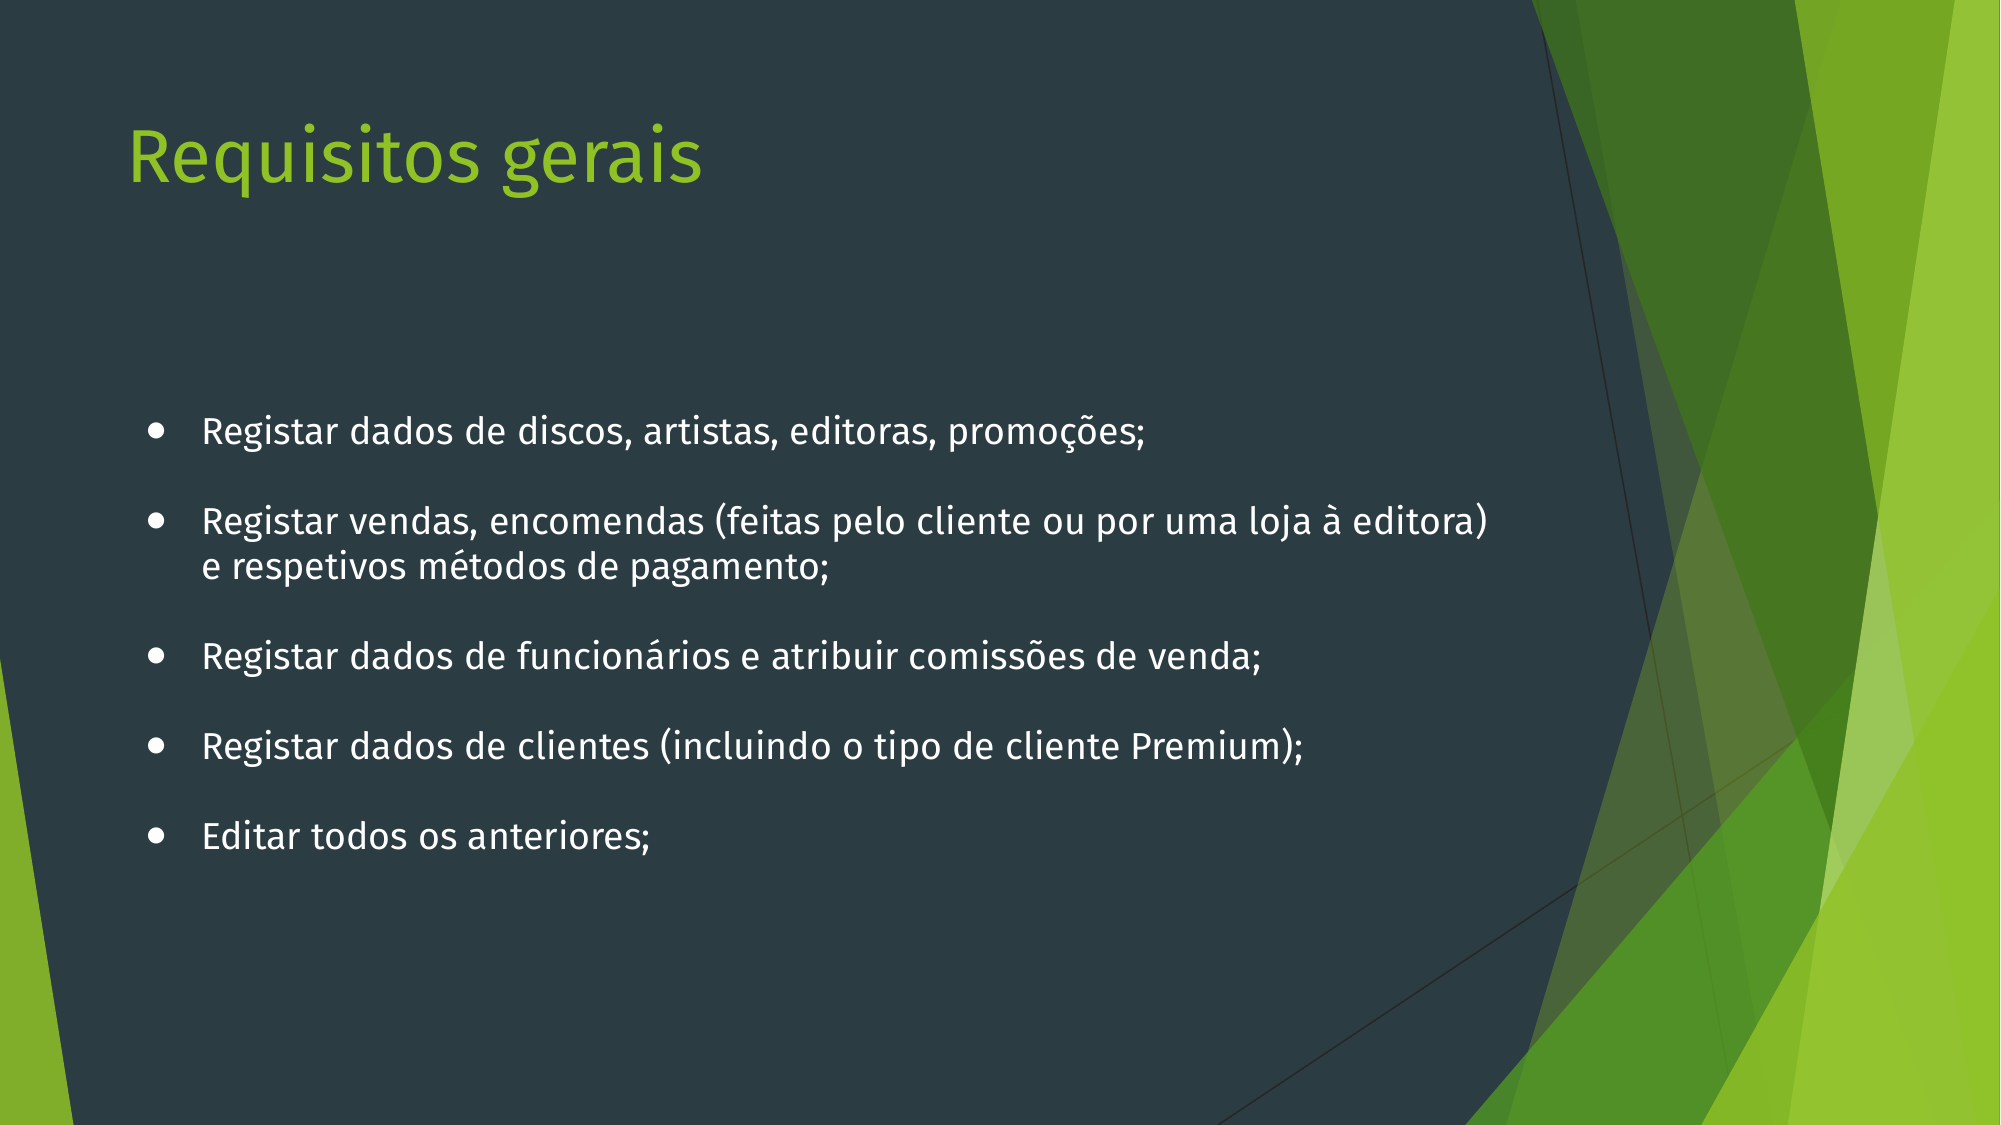

# Requisitos gerais

Registar dados de discos, artistas, editoras, promoções;

Registar vendas, encomendas (feitas pelo cliente ou por uma loja à editora) e respetivos métodos de pagamento;

Registar dados de funcionários e atribuir comissões de venda;

Registar dados de clientes (incluindo o tipo de cliente Premium);

Editar todos os anteriores;